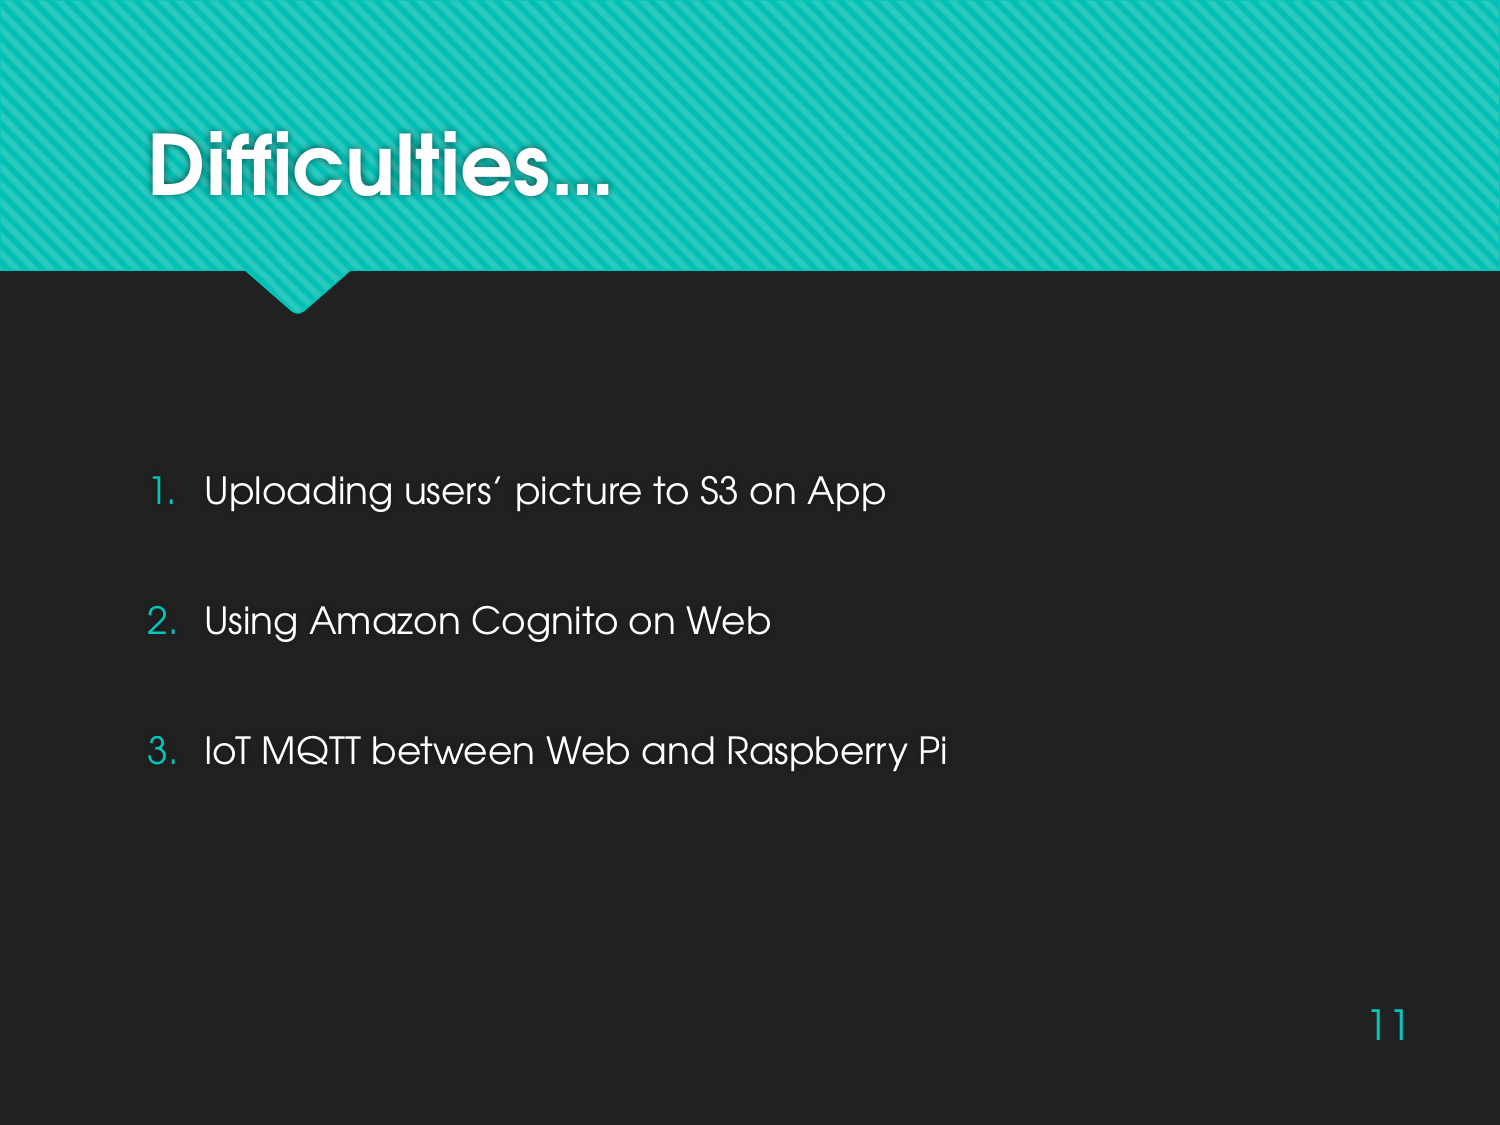

# Difficulties…
Uploading users’ picture to S3 on App

Using Amazon Cognito on Web

IoT MQTT between Web and Raspberry Pi

11